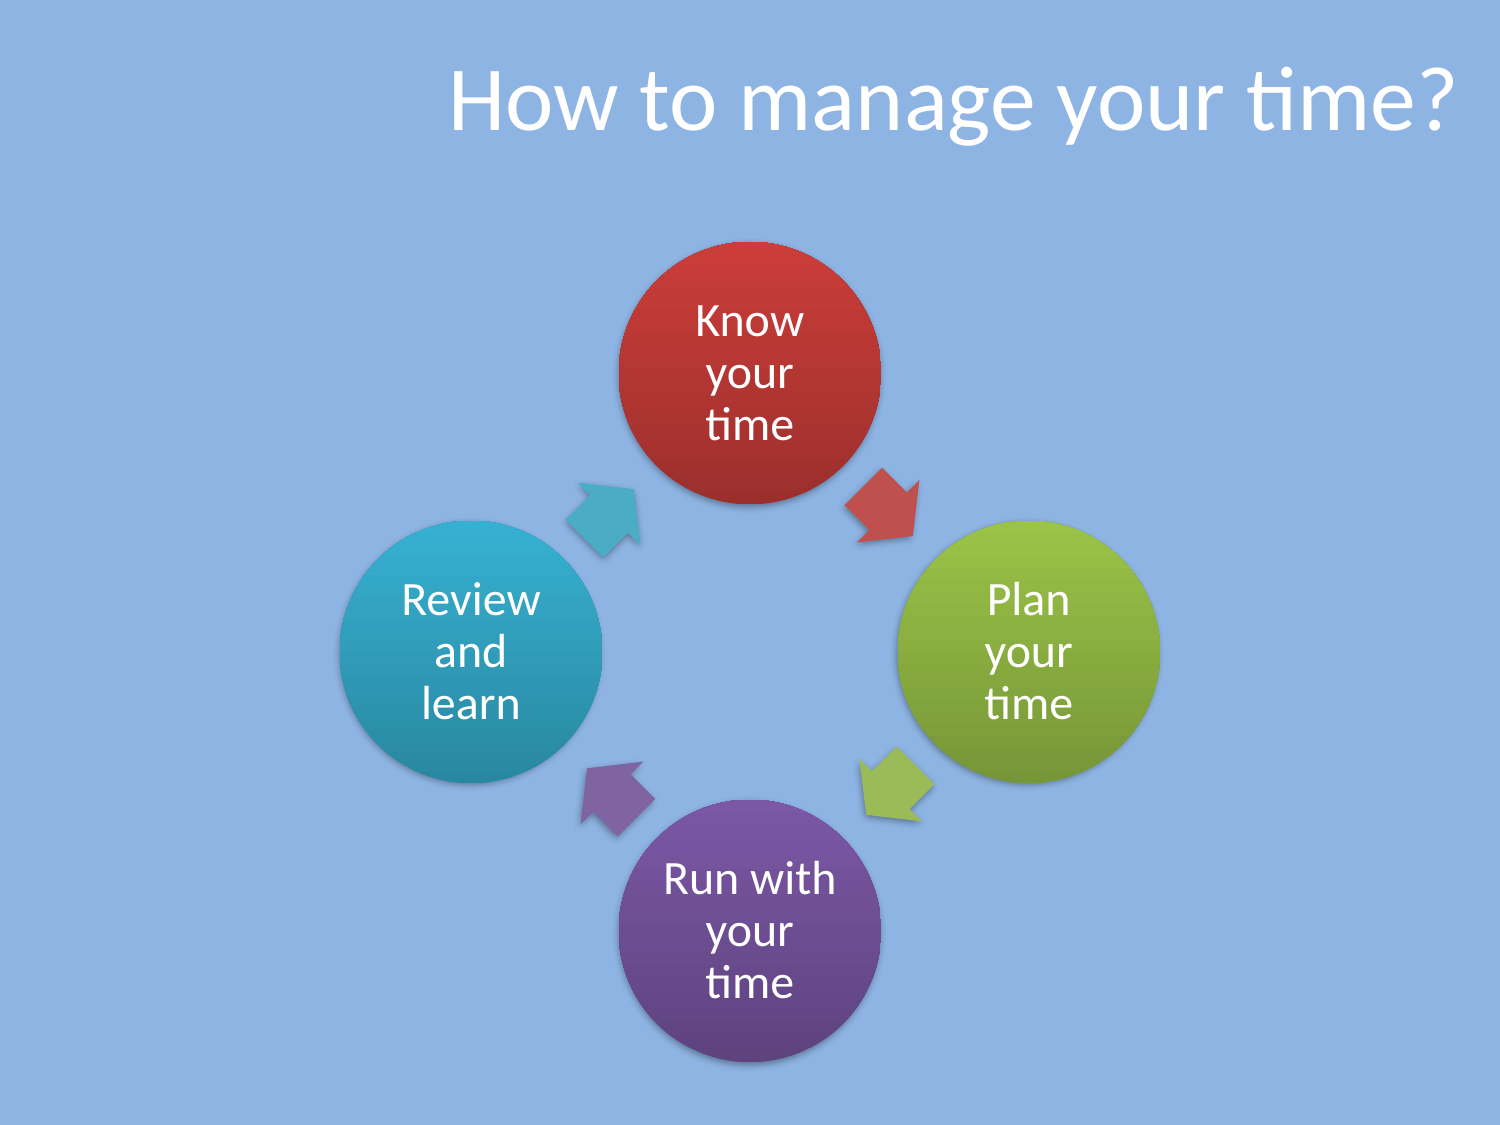

# How to manage your time?
Know your time

Plan your time

Run with your time

Review and learn